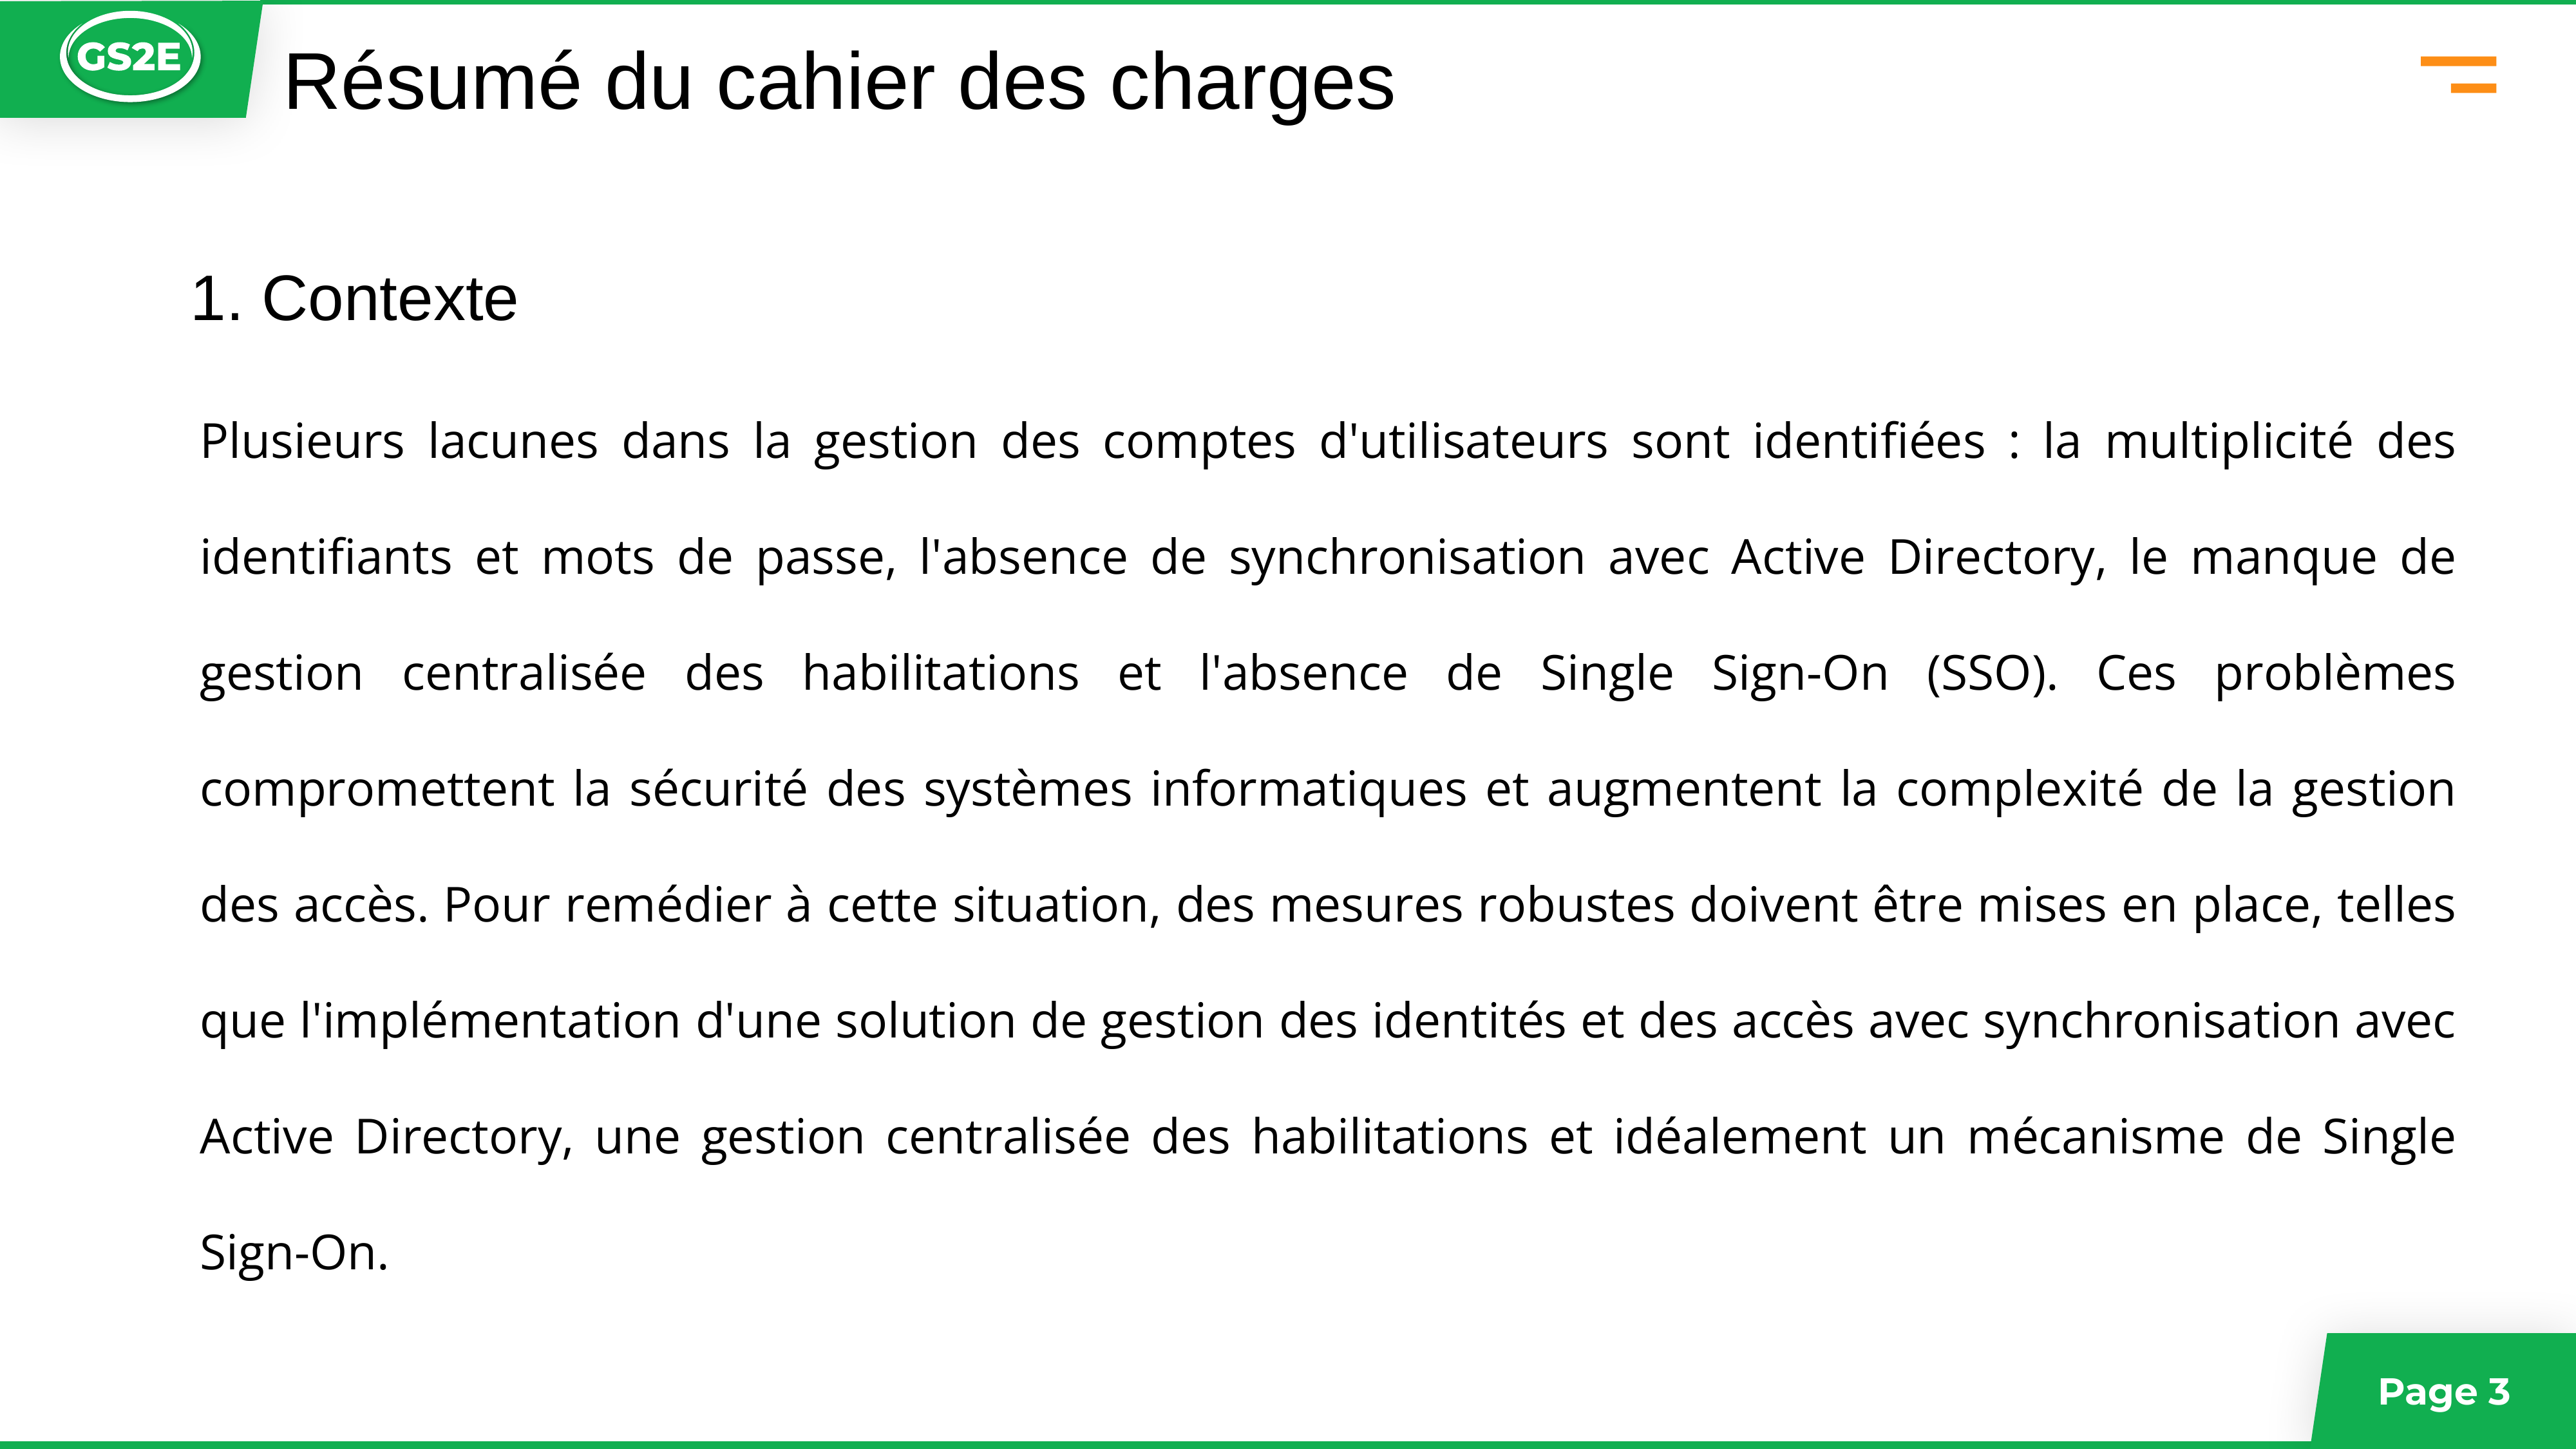

Résumé du cahier des charges
1. Contexte
Plusieurs lacunes dans la gestion des comptes d'utilisateurs sont identifiées : la multiplicité des identifiants et mots de passe, l'absence de synchronisation avec Active Directory, le manque de gestion centralisée des habilitations et l'absence de Single Sign-On (SSO). Ces problèmes compromettent la sécurité des systèmes informatiques et augmentent la complexité de la gestion des accès. Pour remédier à cette situation, des mesures robustes doivent être mises en place, telles que l'implémentation d'une solution de gestion des identités et des accès avec synchronisation avec Active Directory, une gestion centralisée des habilitations et idéalement un mécanisme de Single Sign-On.